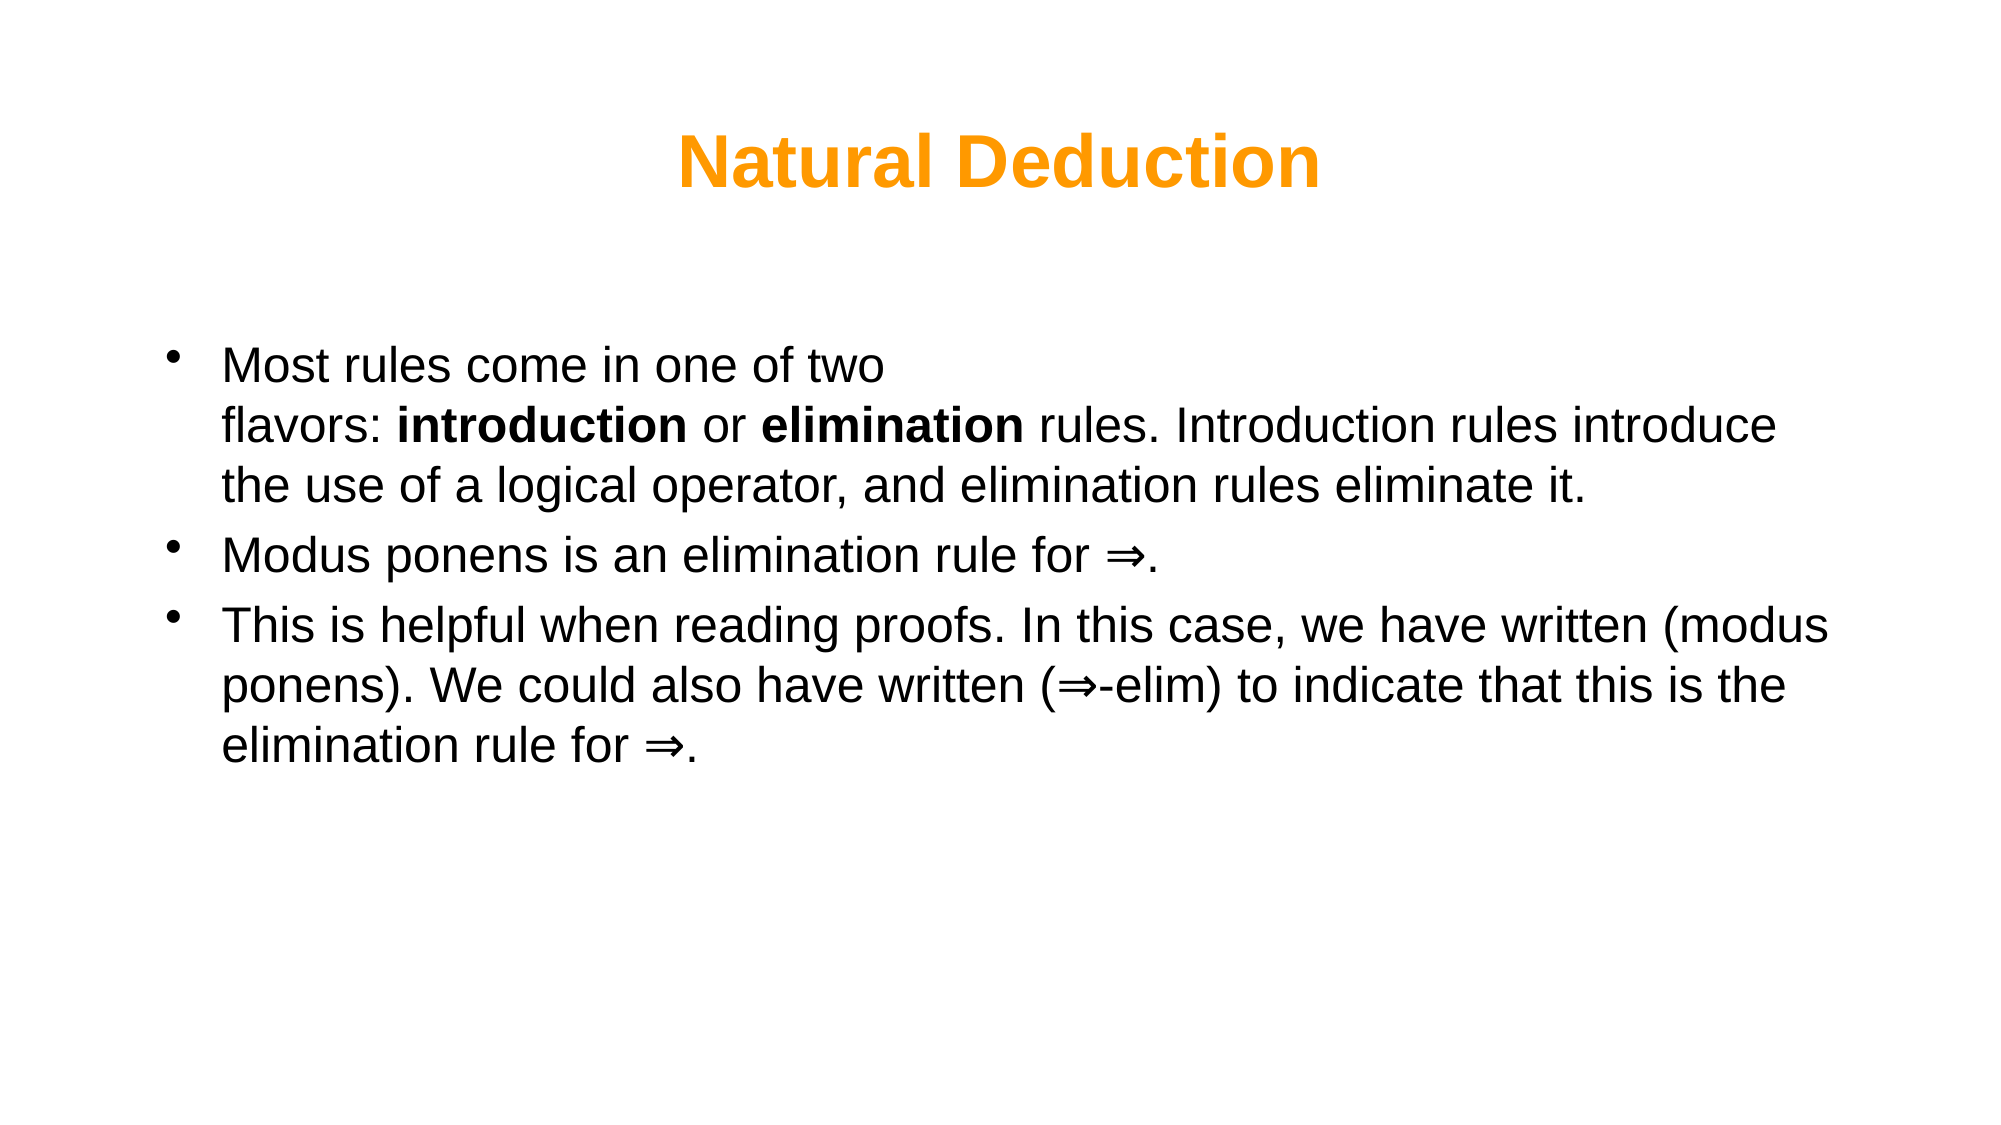

# Natural Deduction
Most rules come in one of two flavors: introduction or elimination rules. Introduction rules introduce the use of a logical operator, and elimination rules eliminate it.
Modus ponens is an elimination rule for ⇒.
This is helpful when reading proofs. In this case, we have written (modus ponens). We could also have written (⇒-elim) to indicate that this is the elimination rule for ⇒.